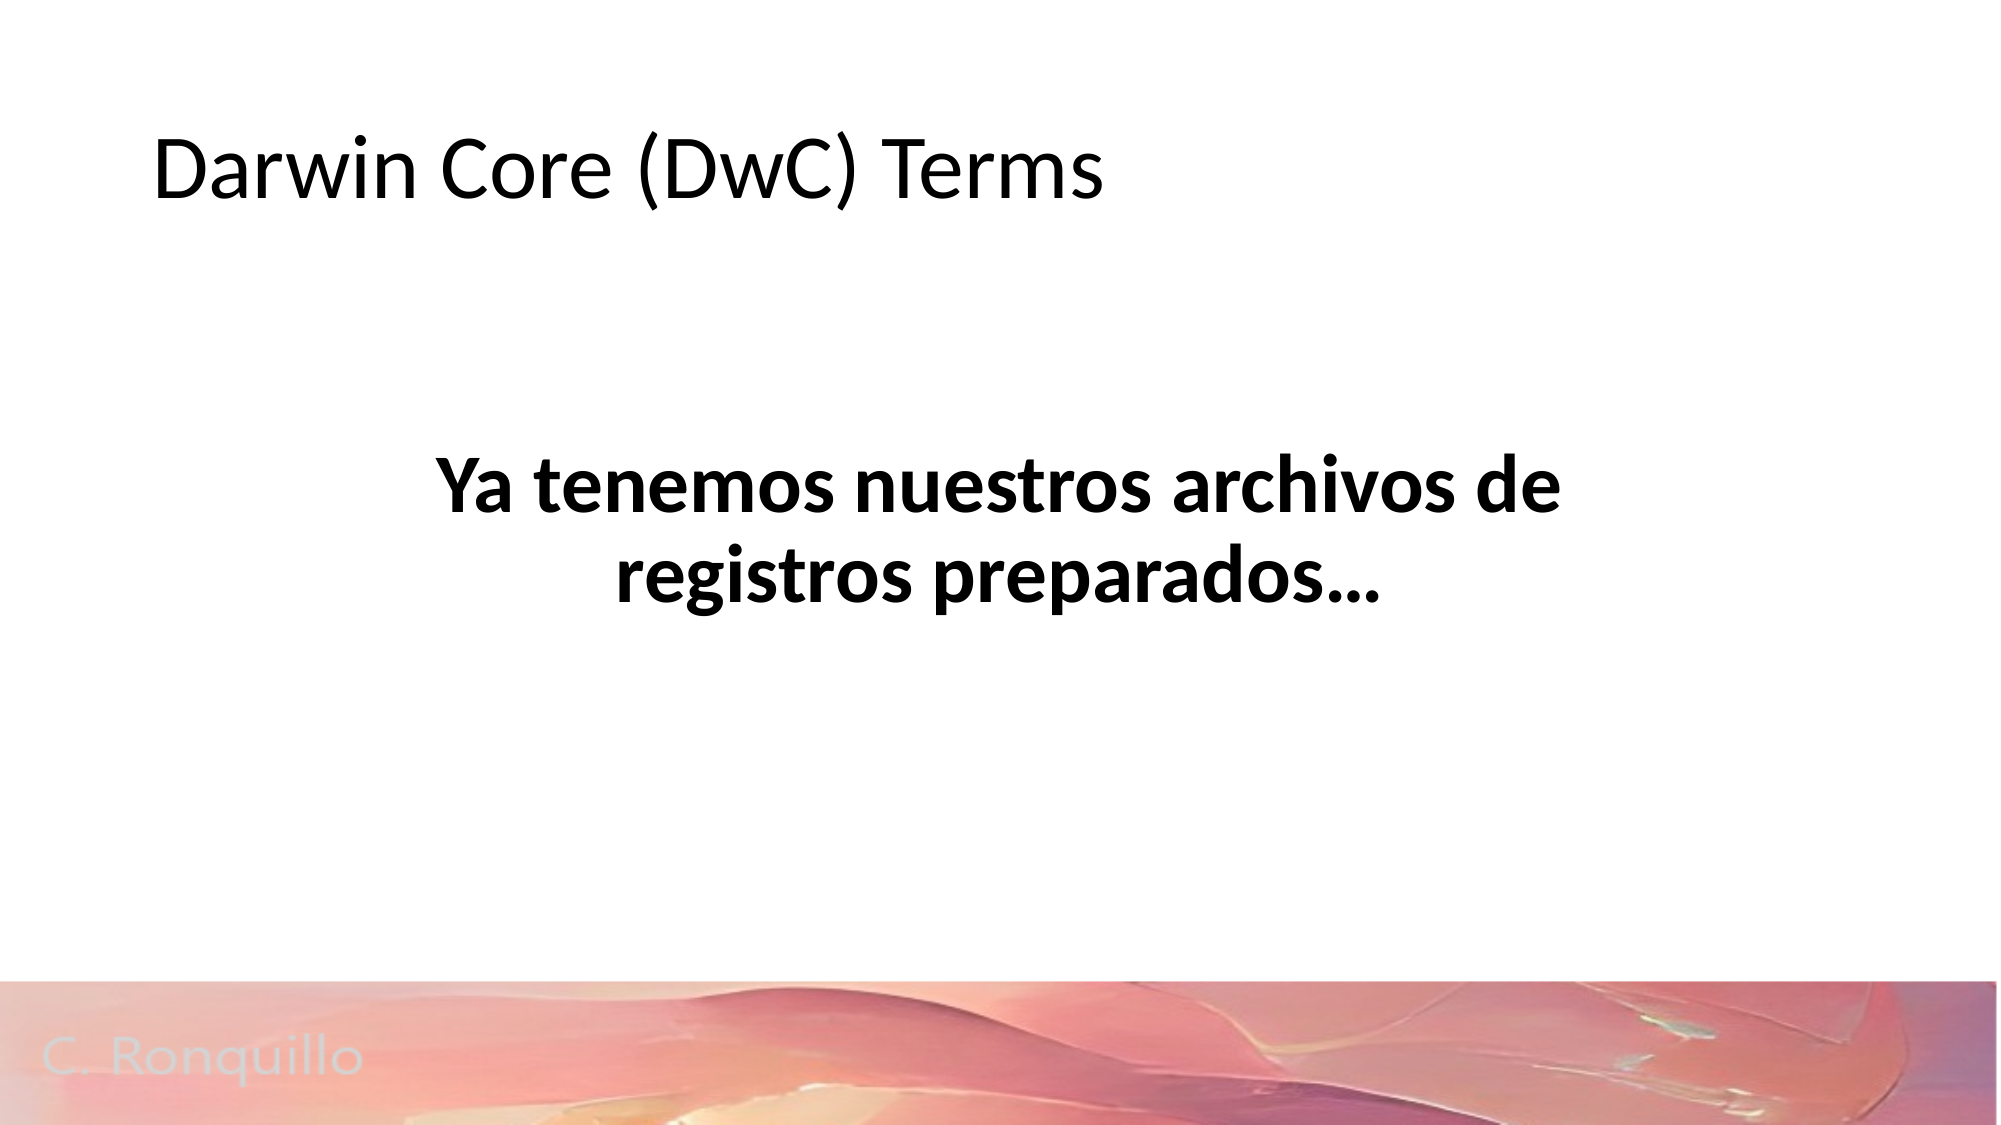

# Darwin Core (DwC) Terms

Ya tenemos nuestros archivos de registros preparados…